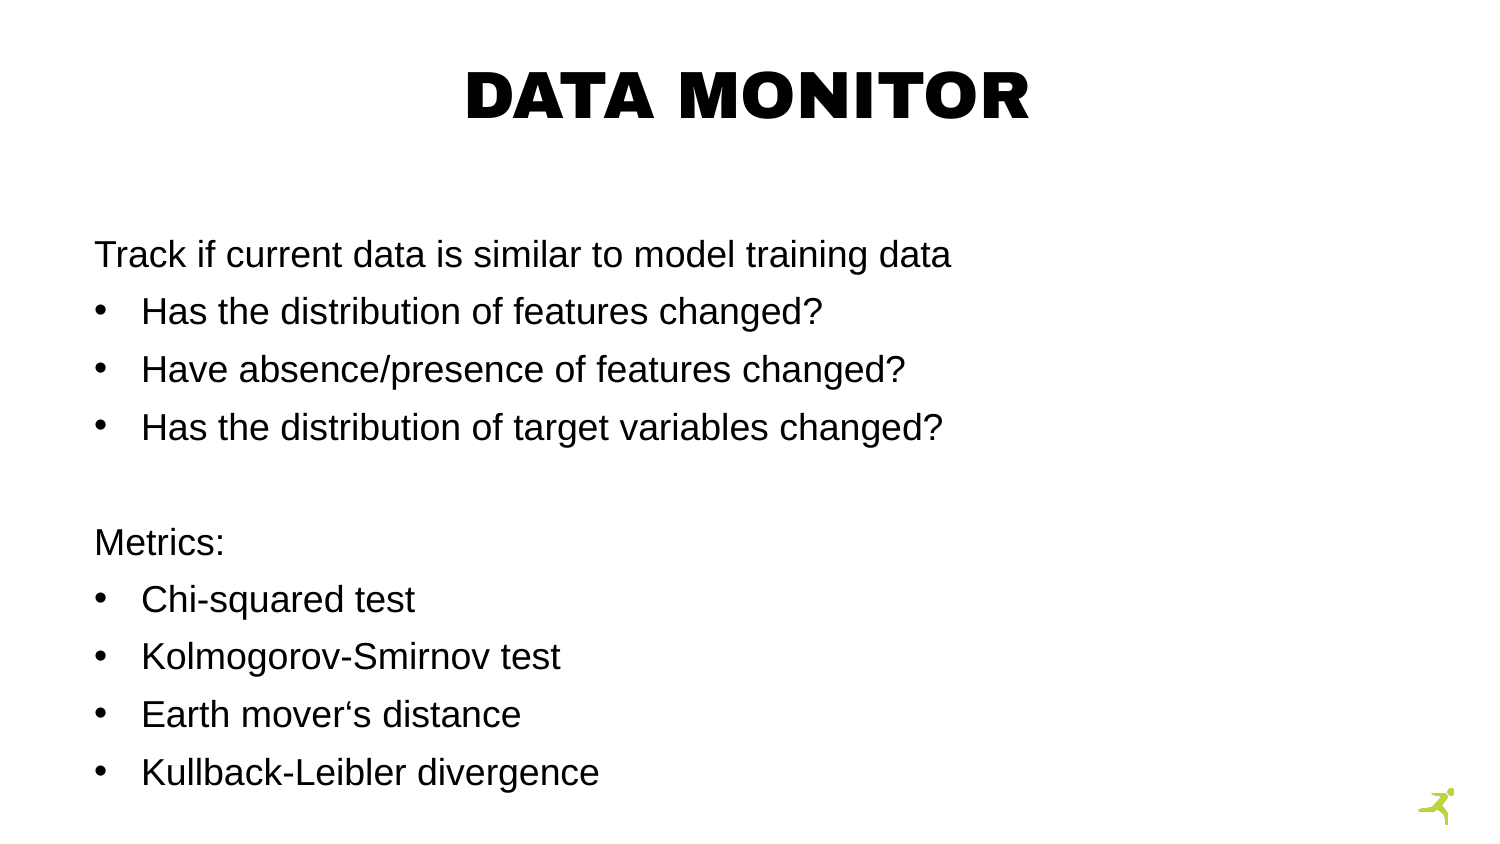

# Data Monitor

Track if current data is similar to model training data
Has the distribution of features changed?
Have absence/presence of features changed?
Has the distribution of target variables changed?

Metrics:
Chi-squared test
Kolmogorov-Smirnov test
Earth mover‘s distance
Kullback-Leibler divergence